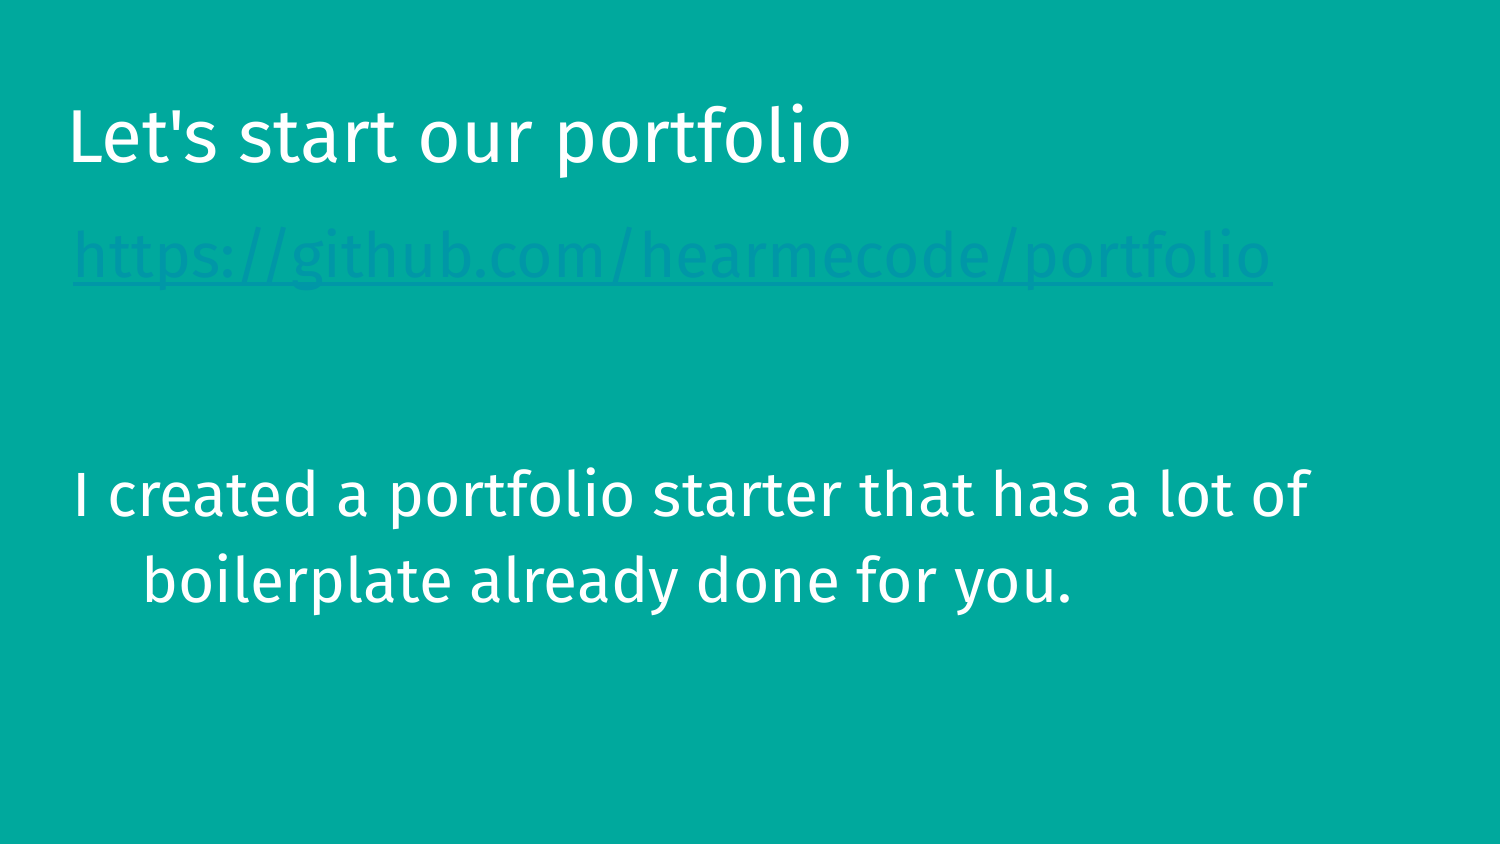

# Let's start our portfolio
https://github.com/hearmecode/portfolio

I created a portfolio starter that has a lot of boilerplate already done for you.